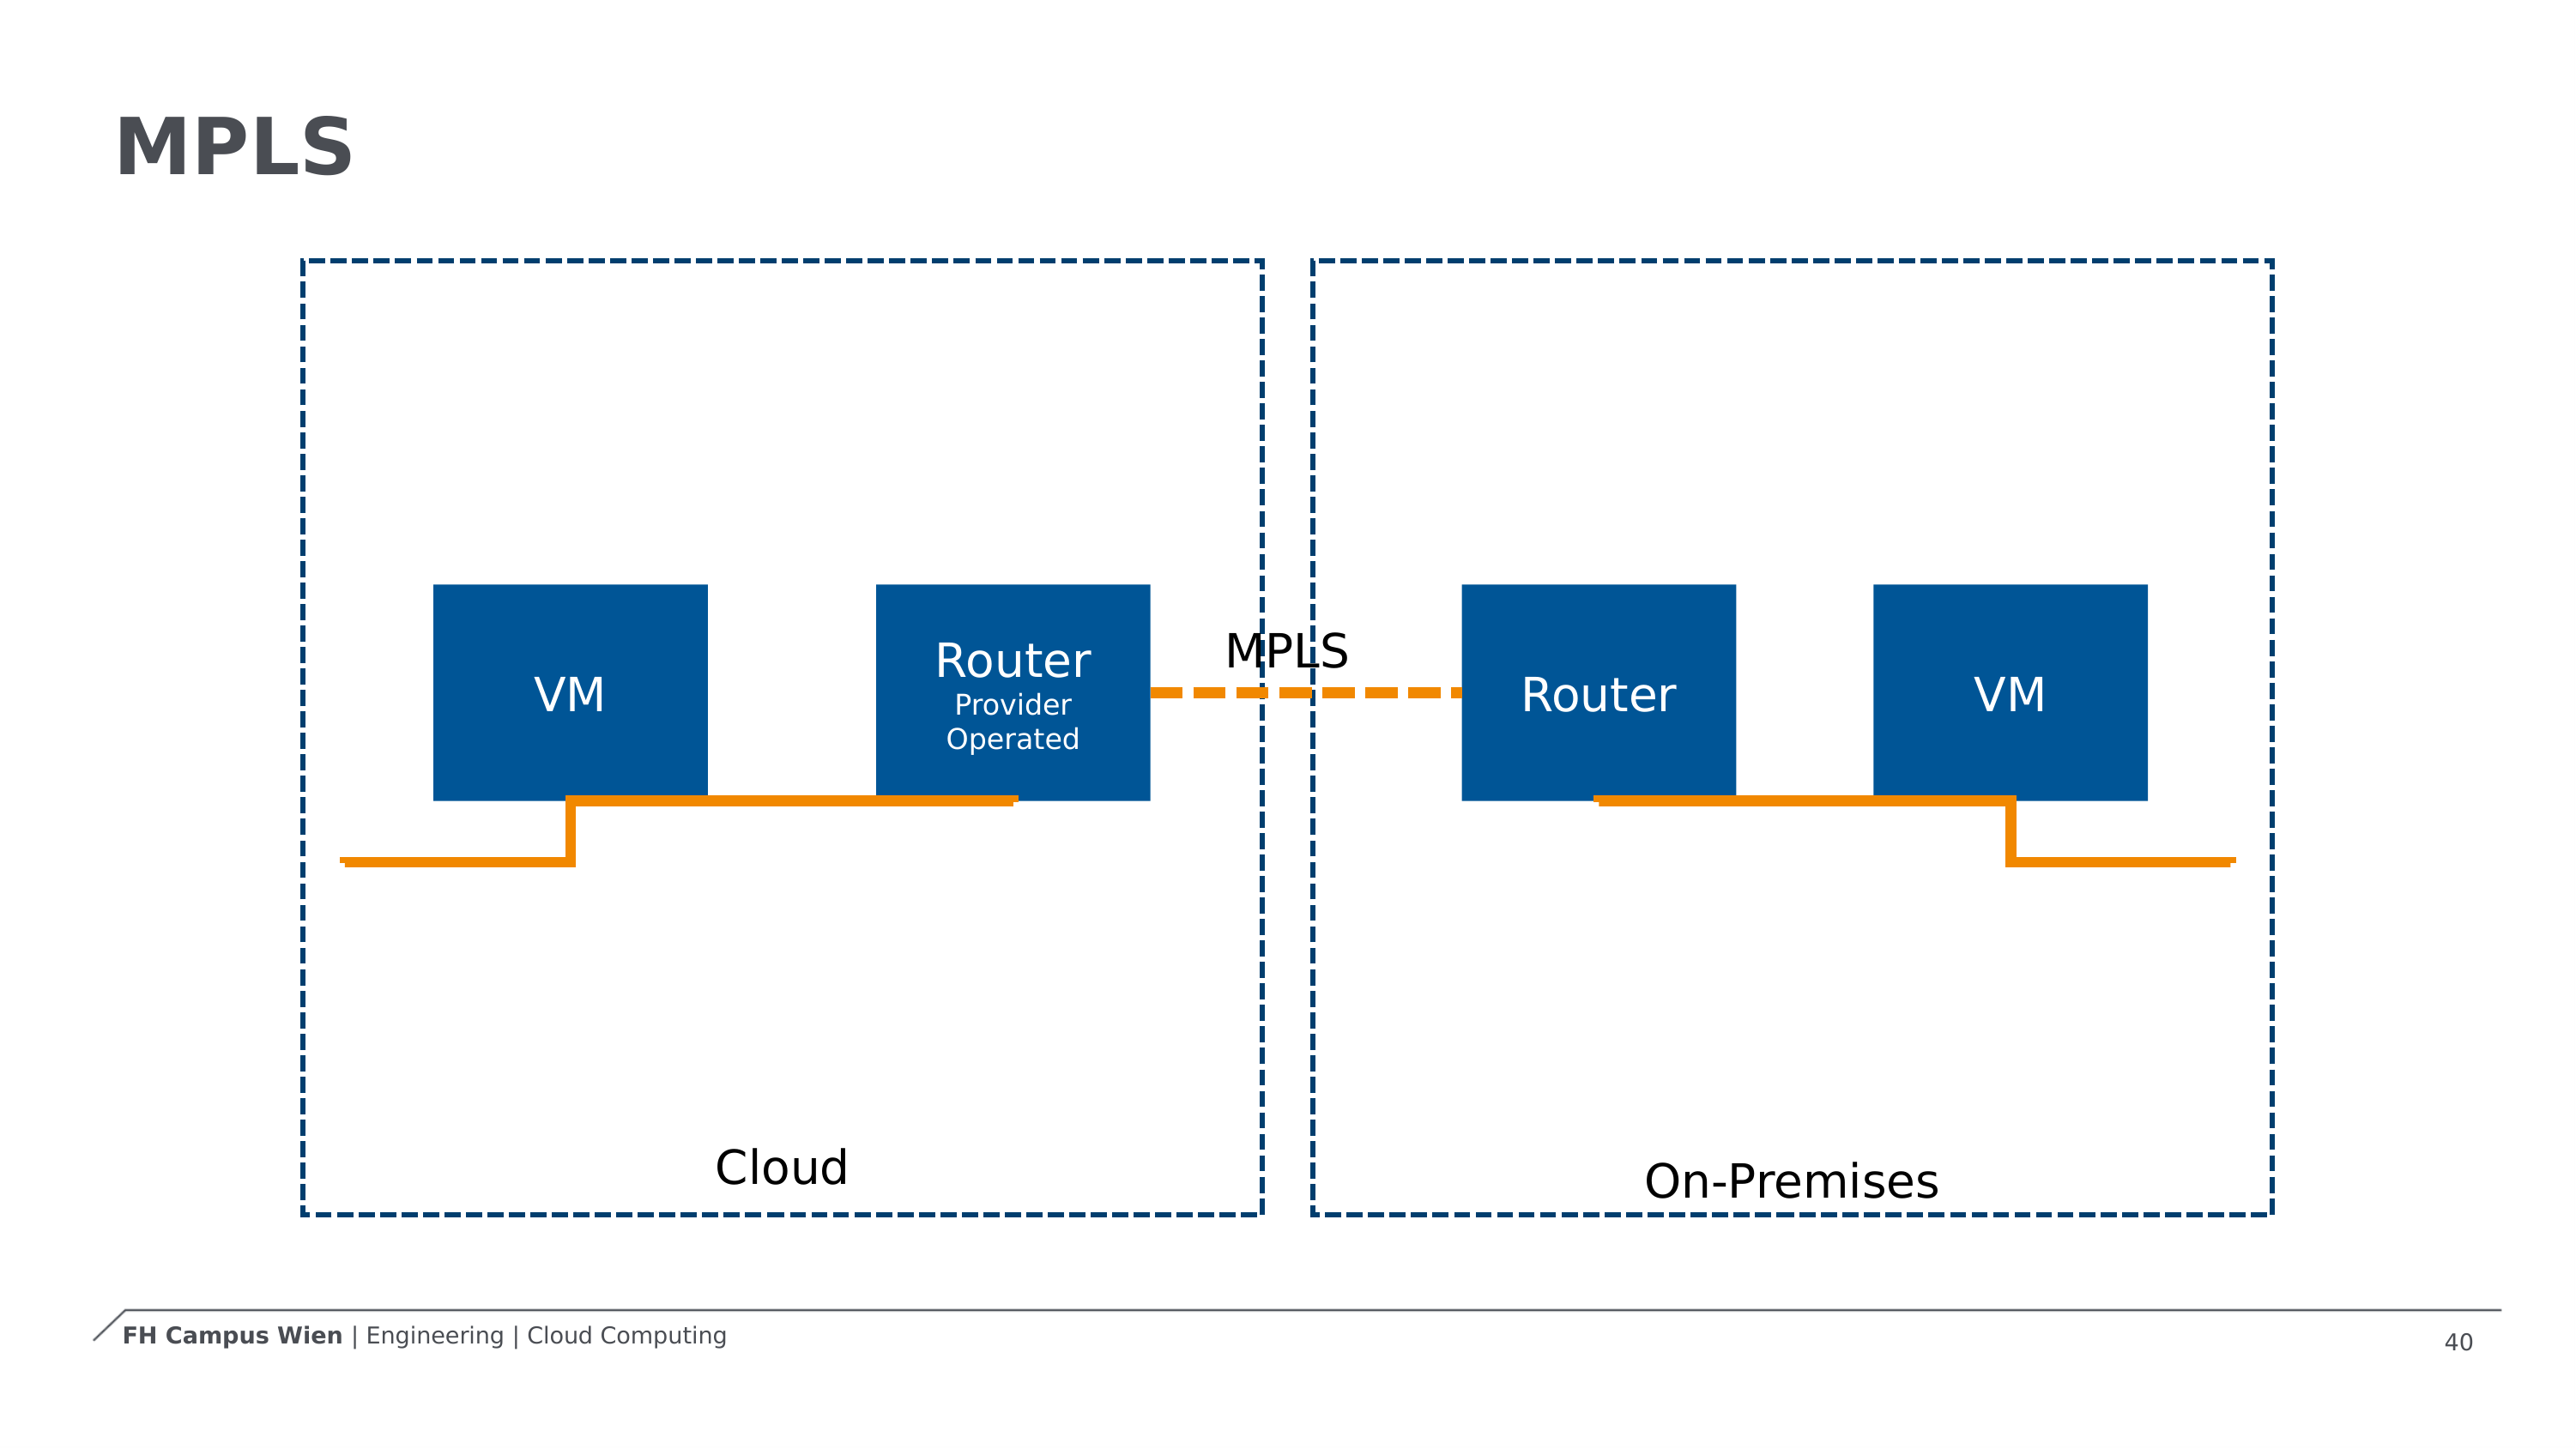

# MPLS

Router
Provider Operated
Router
VM
VM
MPLS
Cloud
On-Premises